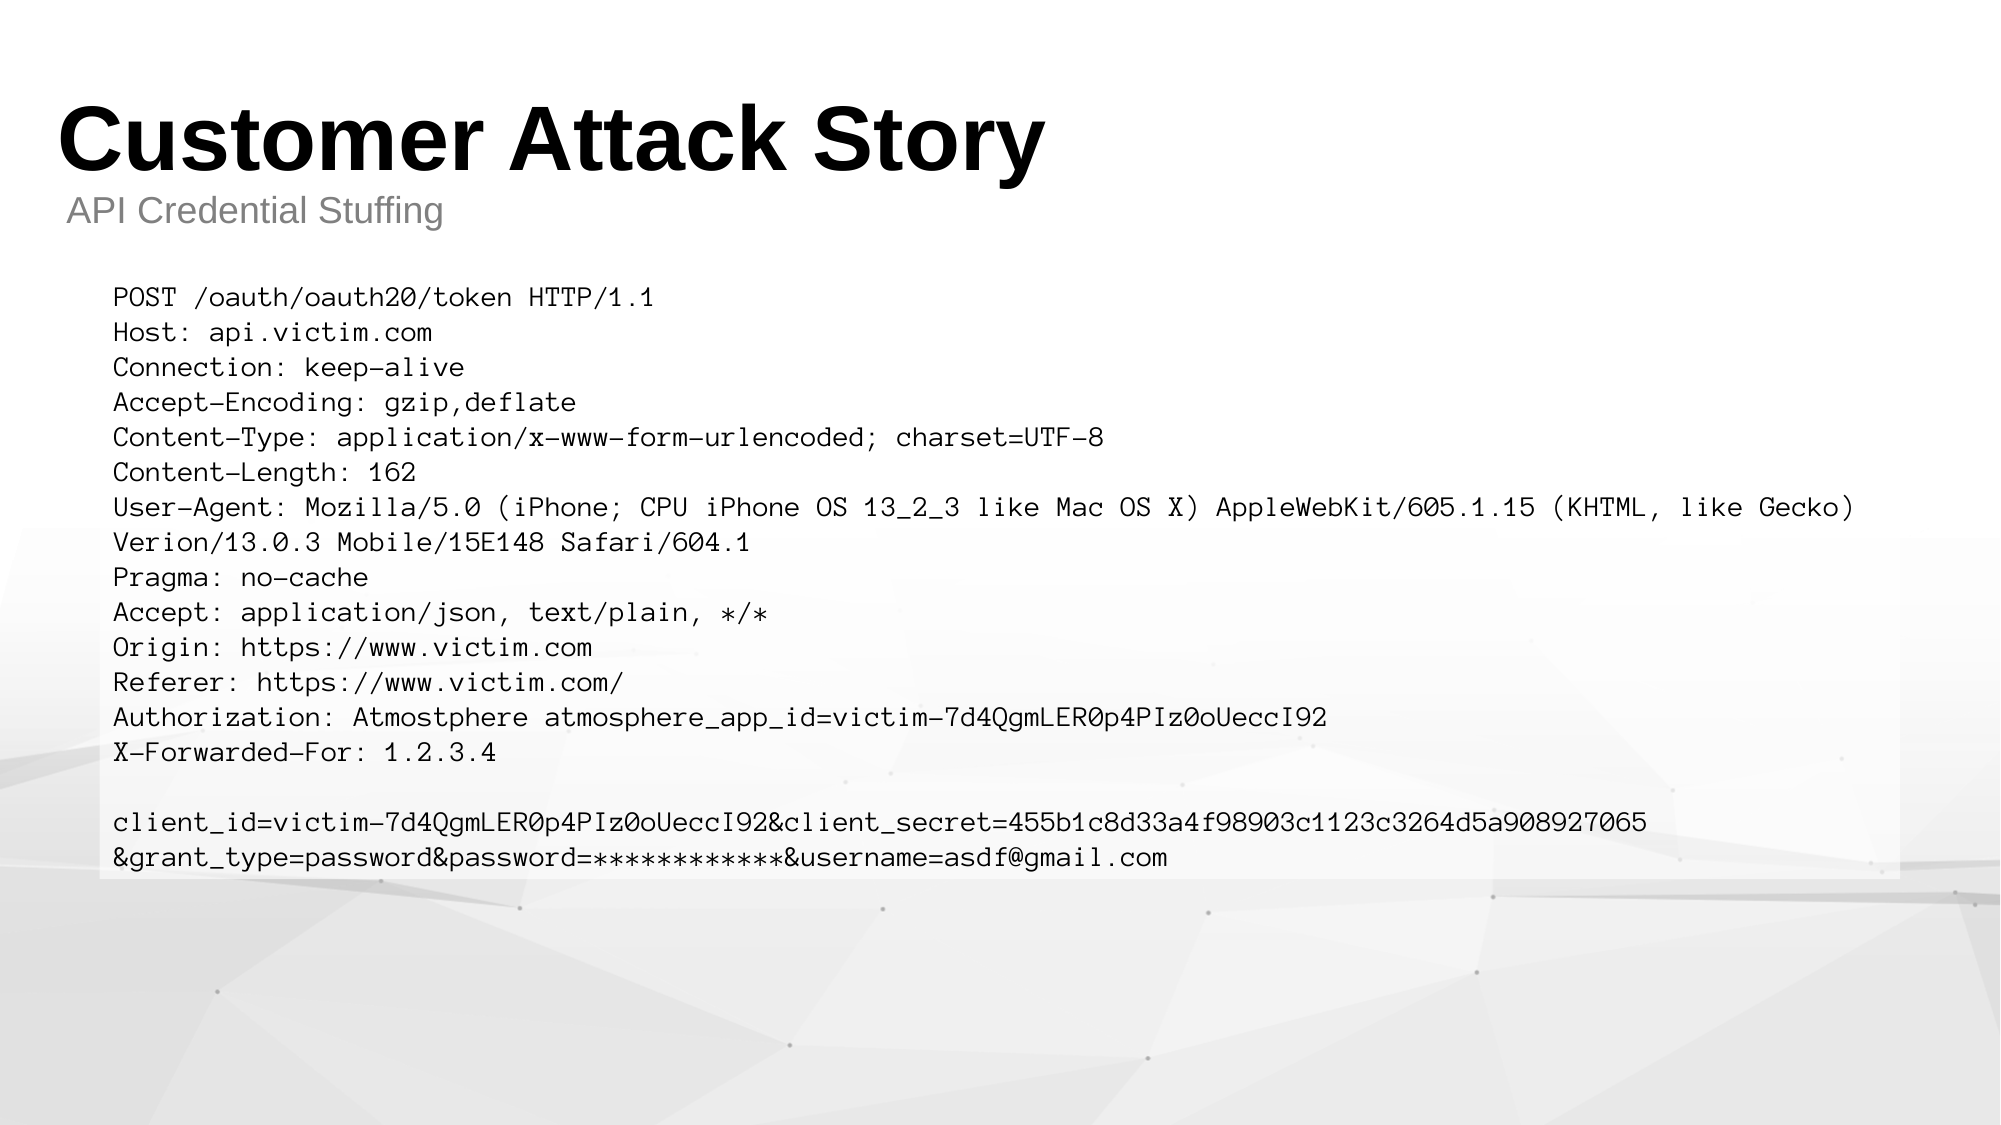

# Customer Attack Story
API Credential Stuffing
POST /oauth/oauth20/token HTTP/1.1
Host: api.victim.com
Connection: keep-alive
Accept-Encoding: gzip,deflate
Content-Type: application/x-www-form-urlencoded; charset=UTF-8
Content-Length: 162
User-Agent: Mozilla/5.0 (iPhone; CPU iPhone OS 13_2_3 like Mac OS X) AppleWebKit/605.1.15 (KHTML, like Gecko) Verion/13.0.3 Mobile/15E148 Safari/604.1
Pragma: no-cache
Accept: application/json, text/plain, */*
Origin: https://www.victim.com
Referer: https://www.victim.com/
Authorization: Atmostphere atmosphere_app_id=victim-7d4QgmLER0p4PIz0oUeccI92
X-Forwarded-For: 1.2.3.4

client_id=victim-7d4QgmLER0p4PIz0oUeccI92&client_secret=455b1c8d33a4f98903c1123c3264d5a908927065
&grant_type=password&password=************&username=asdf@gmail.com